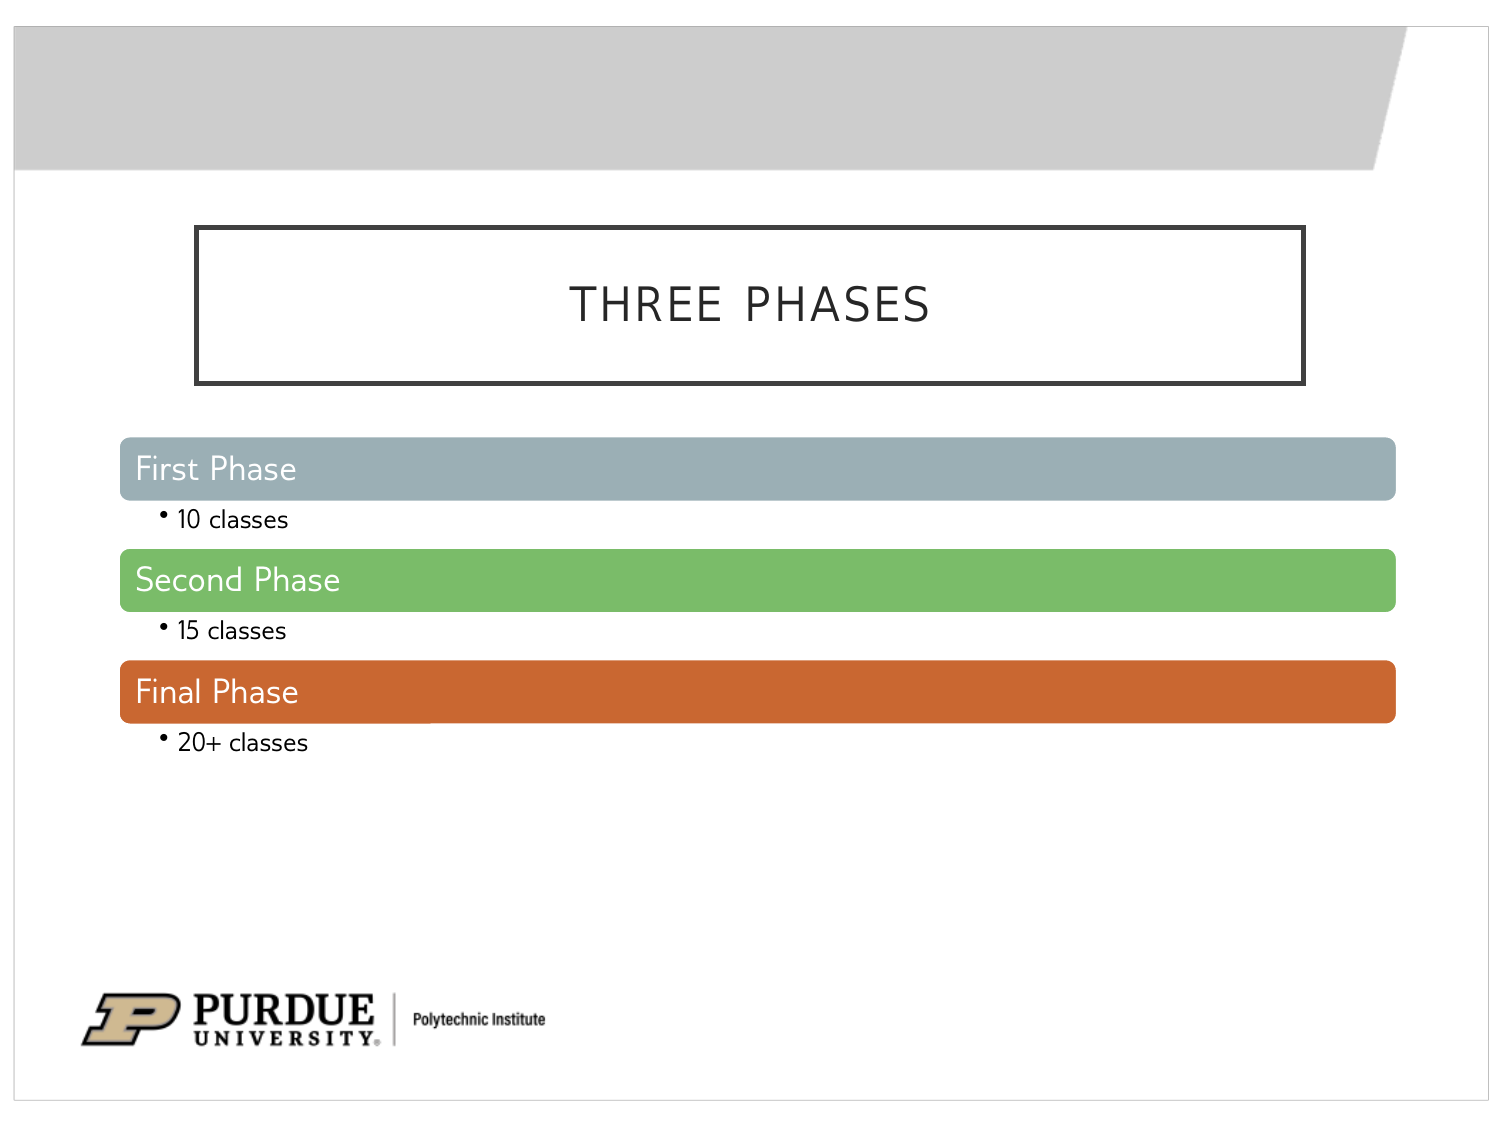

# Three Phases
First Phase
10 classes
Second Phase
15 classes
Final Phase
20+ classes